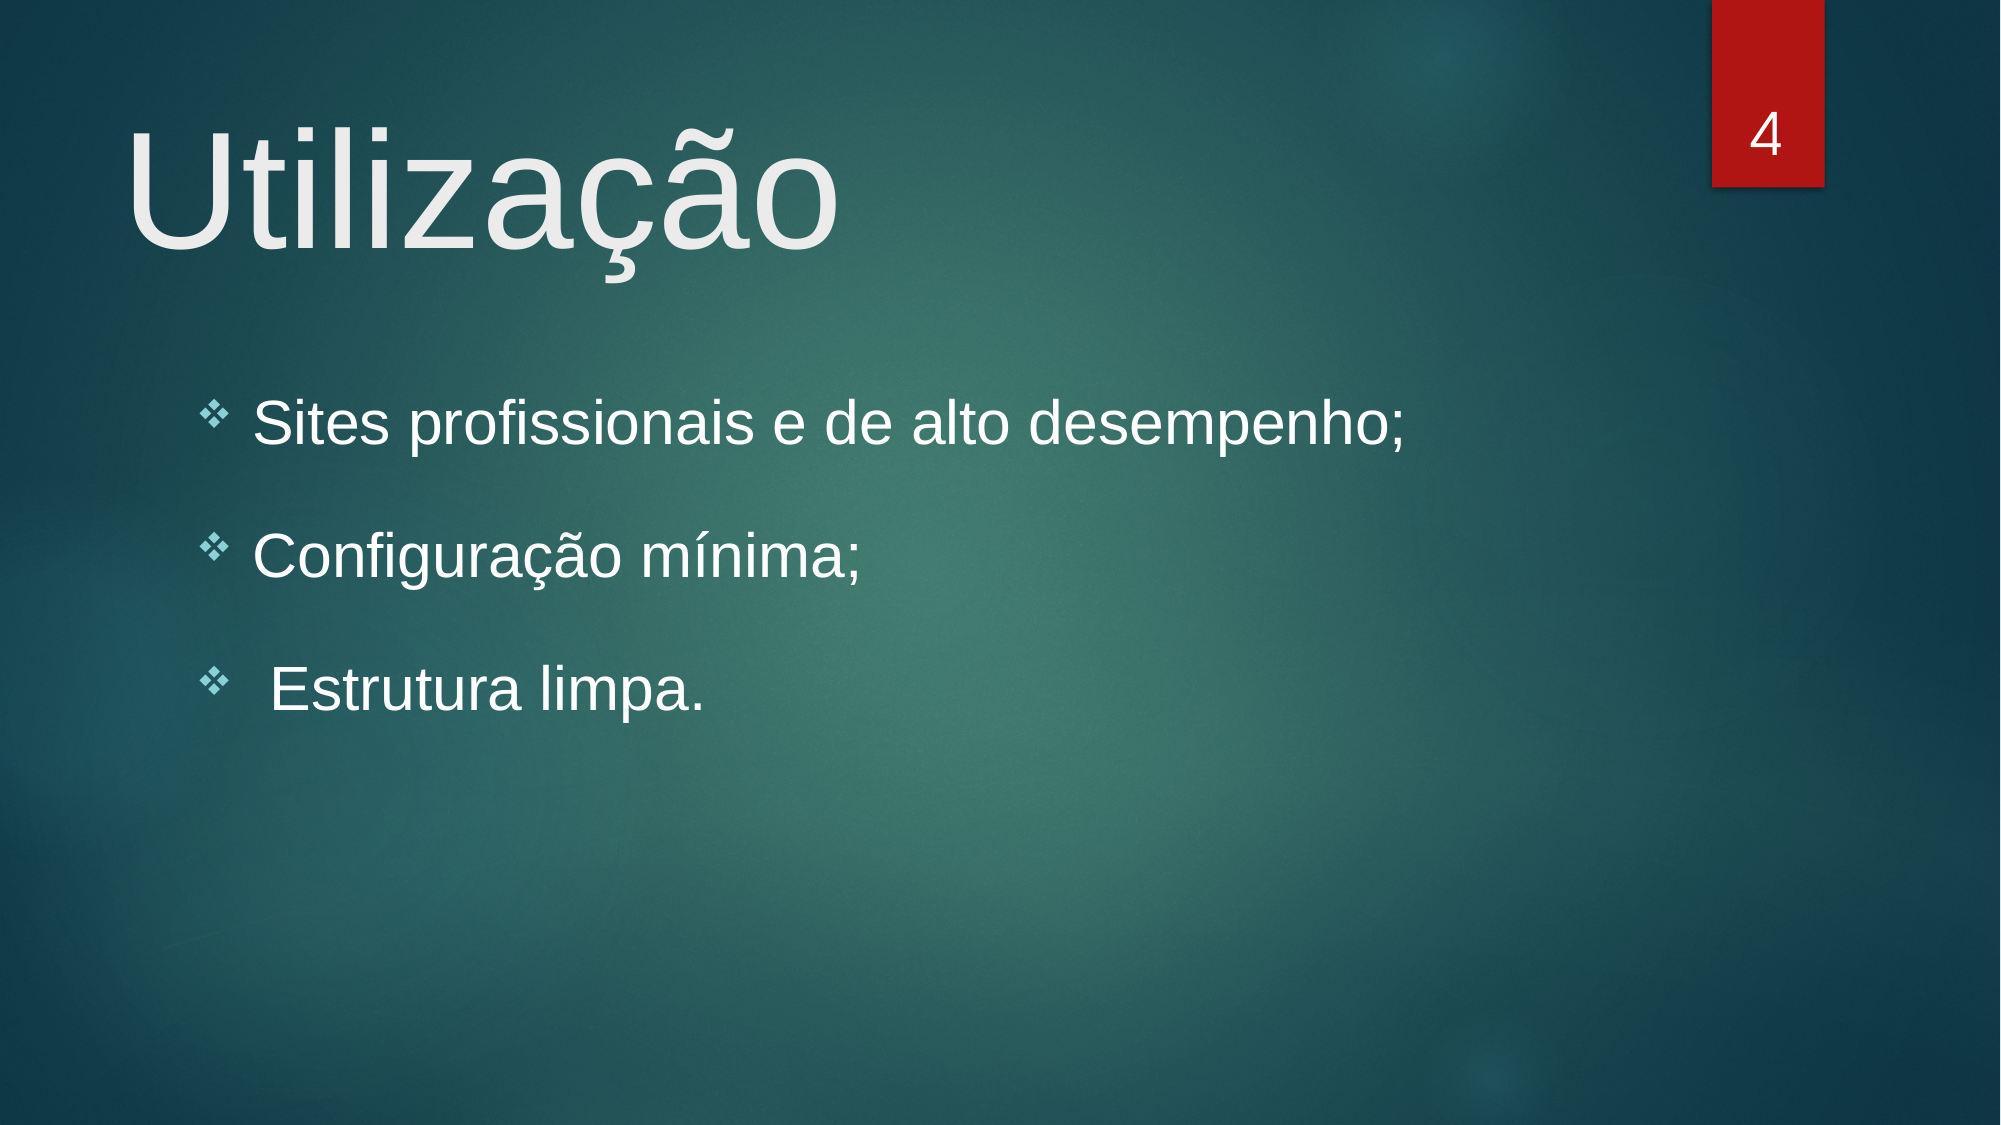

4
# Utilização
Sites profissionais e de alto desempenho;
Configuração mínima;
 Estrutura limpa.